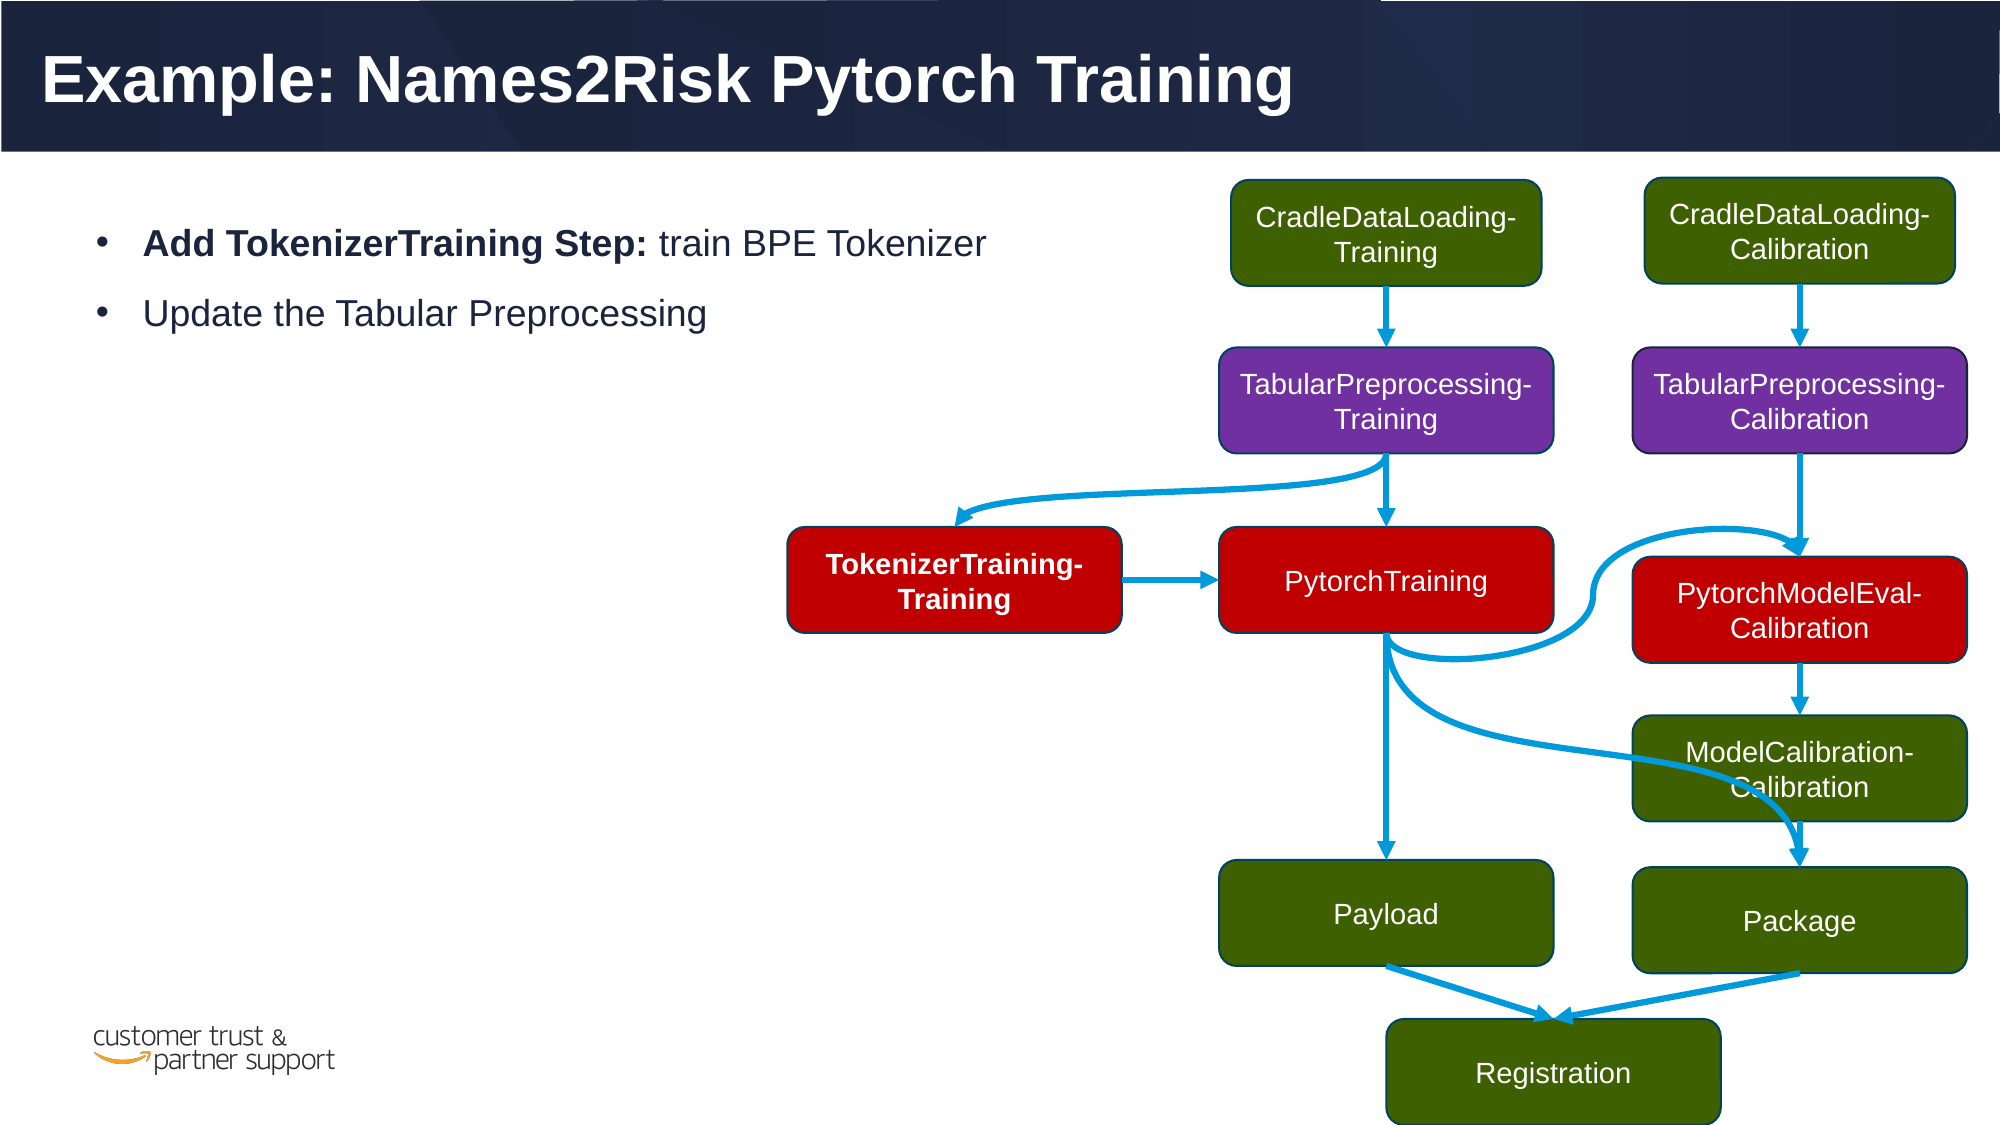

Example: Names2Risk Pytorch Training

CradleDataLoading-Calibration
CradleDataLoading-Training
Add TokenizerTraining Step: train BPE Tokenizer
Update the Tabular Preprocessing
TabularPreprocessing-Training
TabularPreprocessing-Calibration
TokenizerTraining-Training
PytorchTraining
PytorchModelEval-Calibration
ModelCalibration-Calibration
Payload
Package
Registration